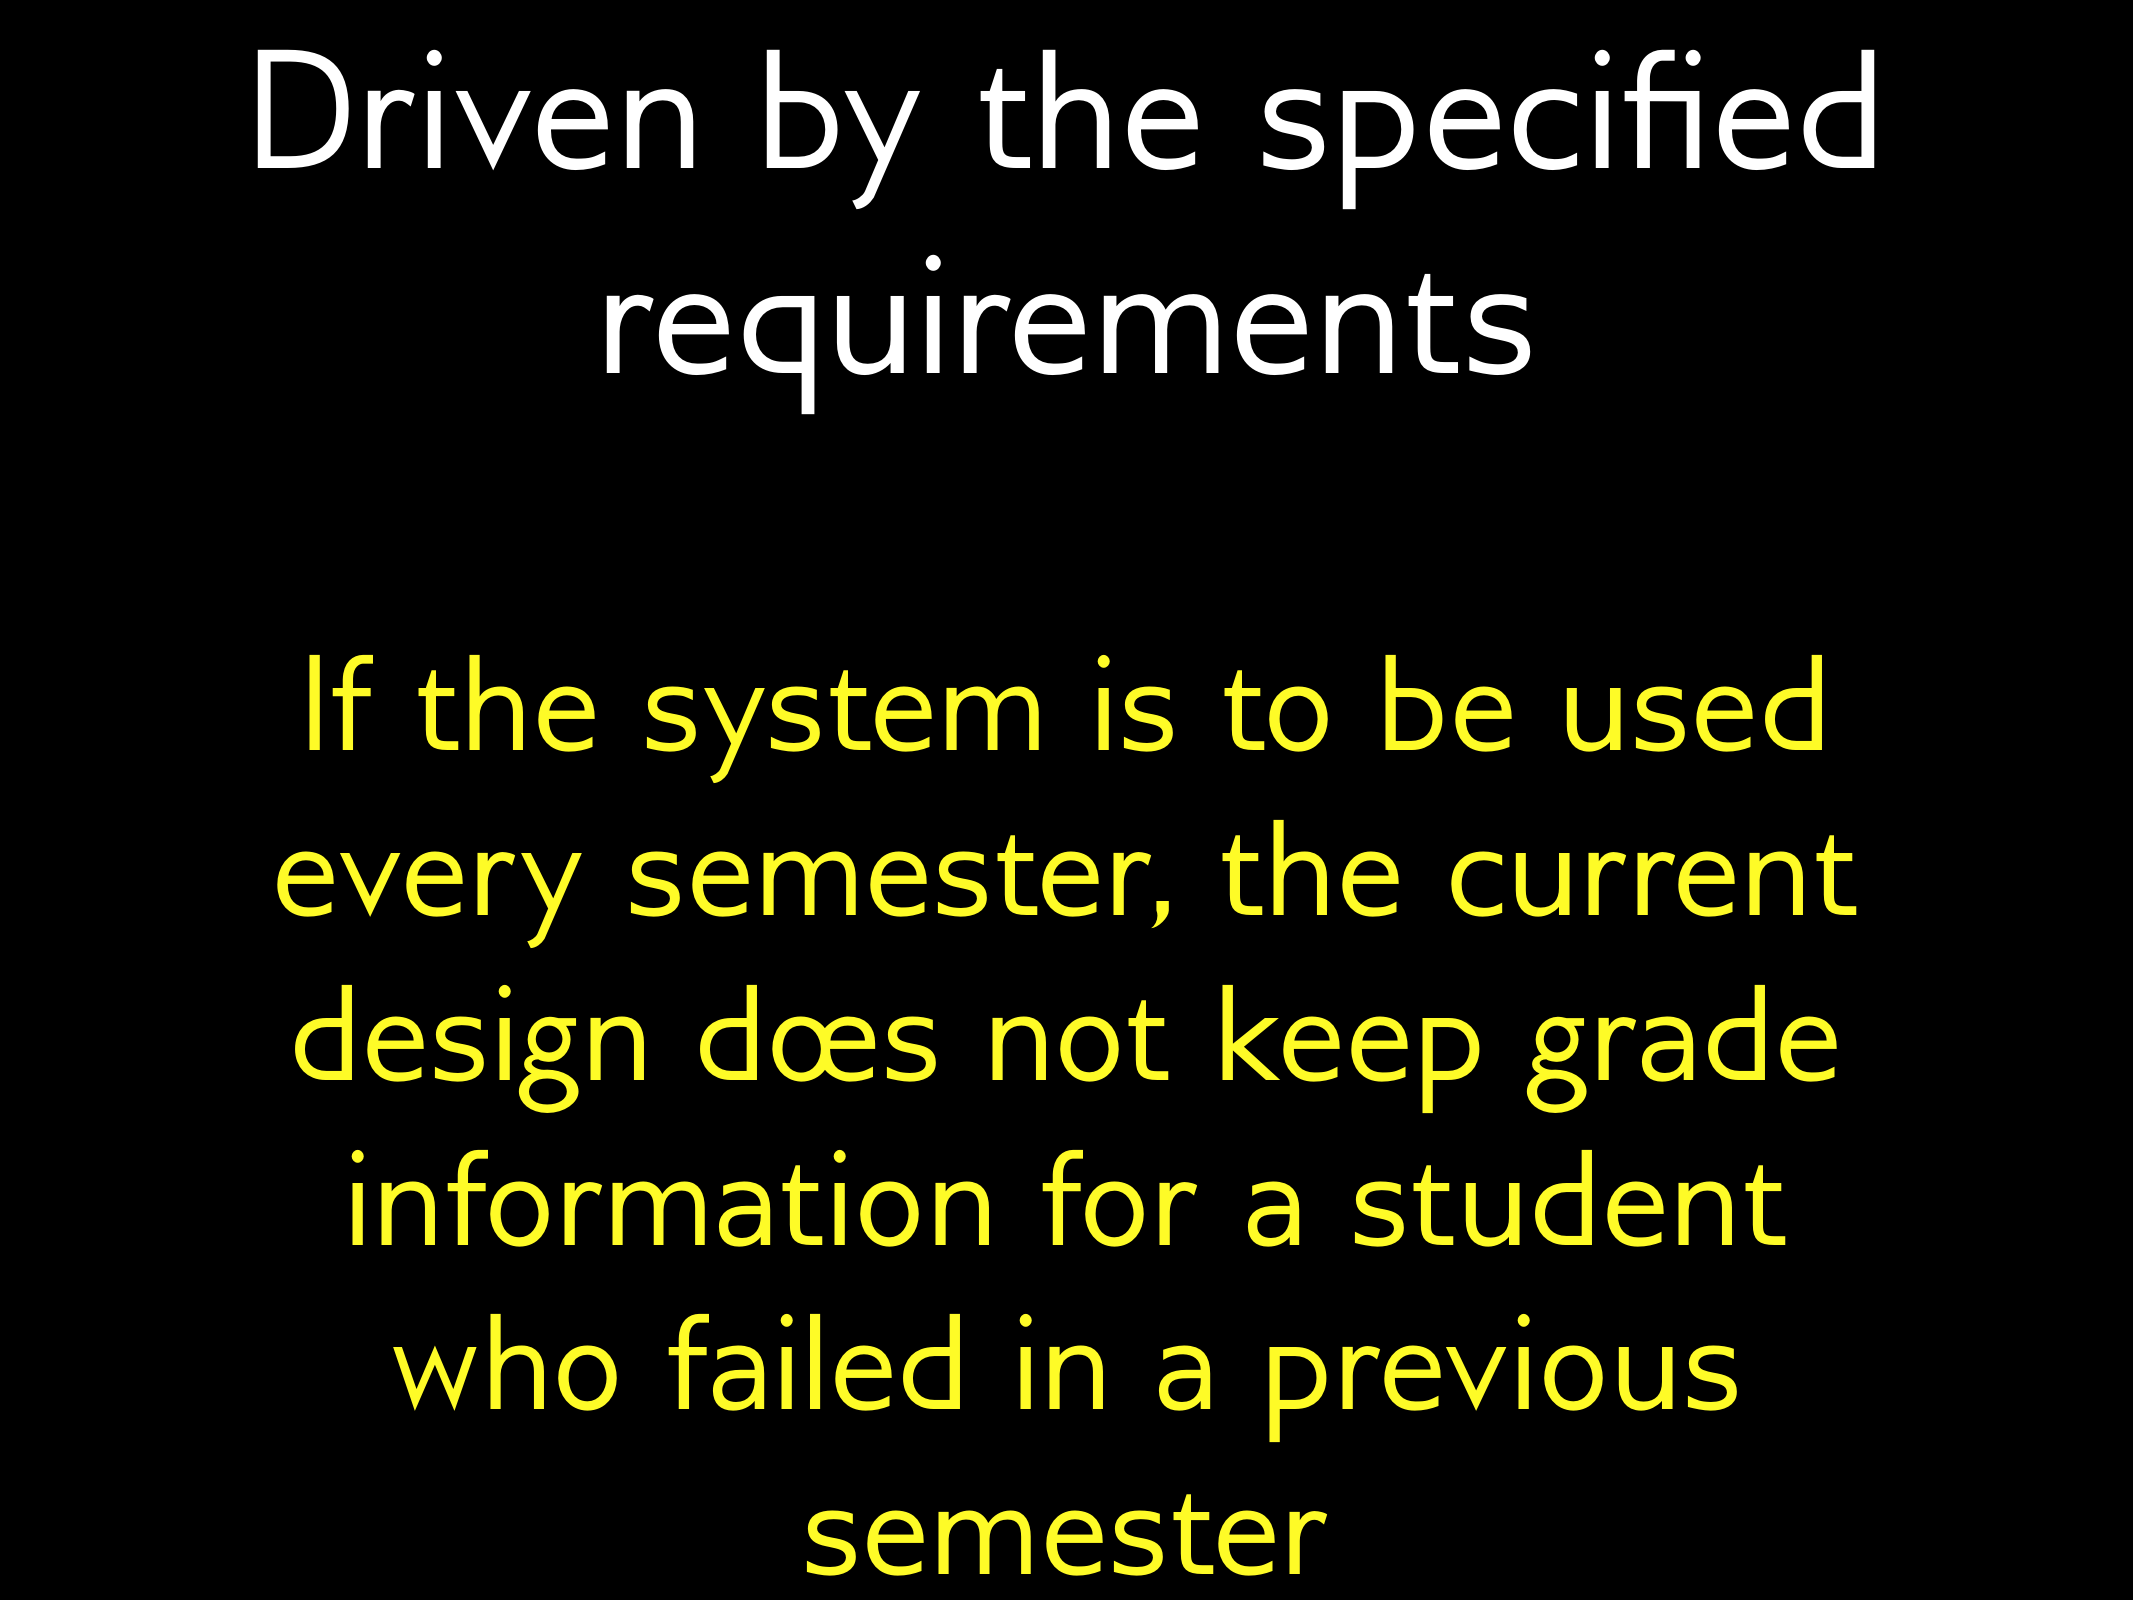

# Driven by the specified requirements

If the system is to be used every semester, the current design does not keep grade information for a student who failed in a previous semester